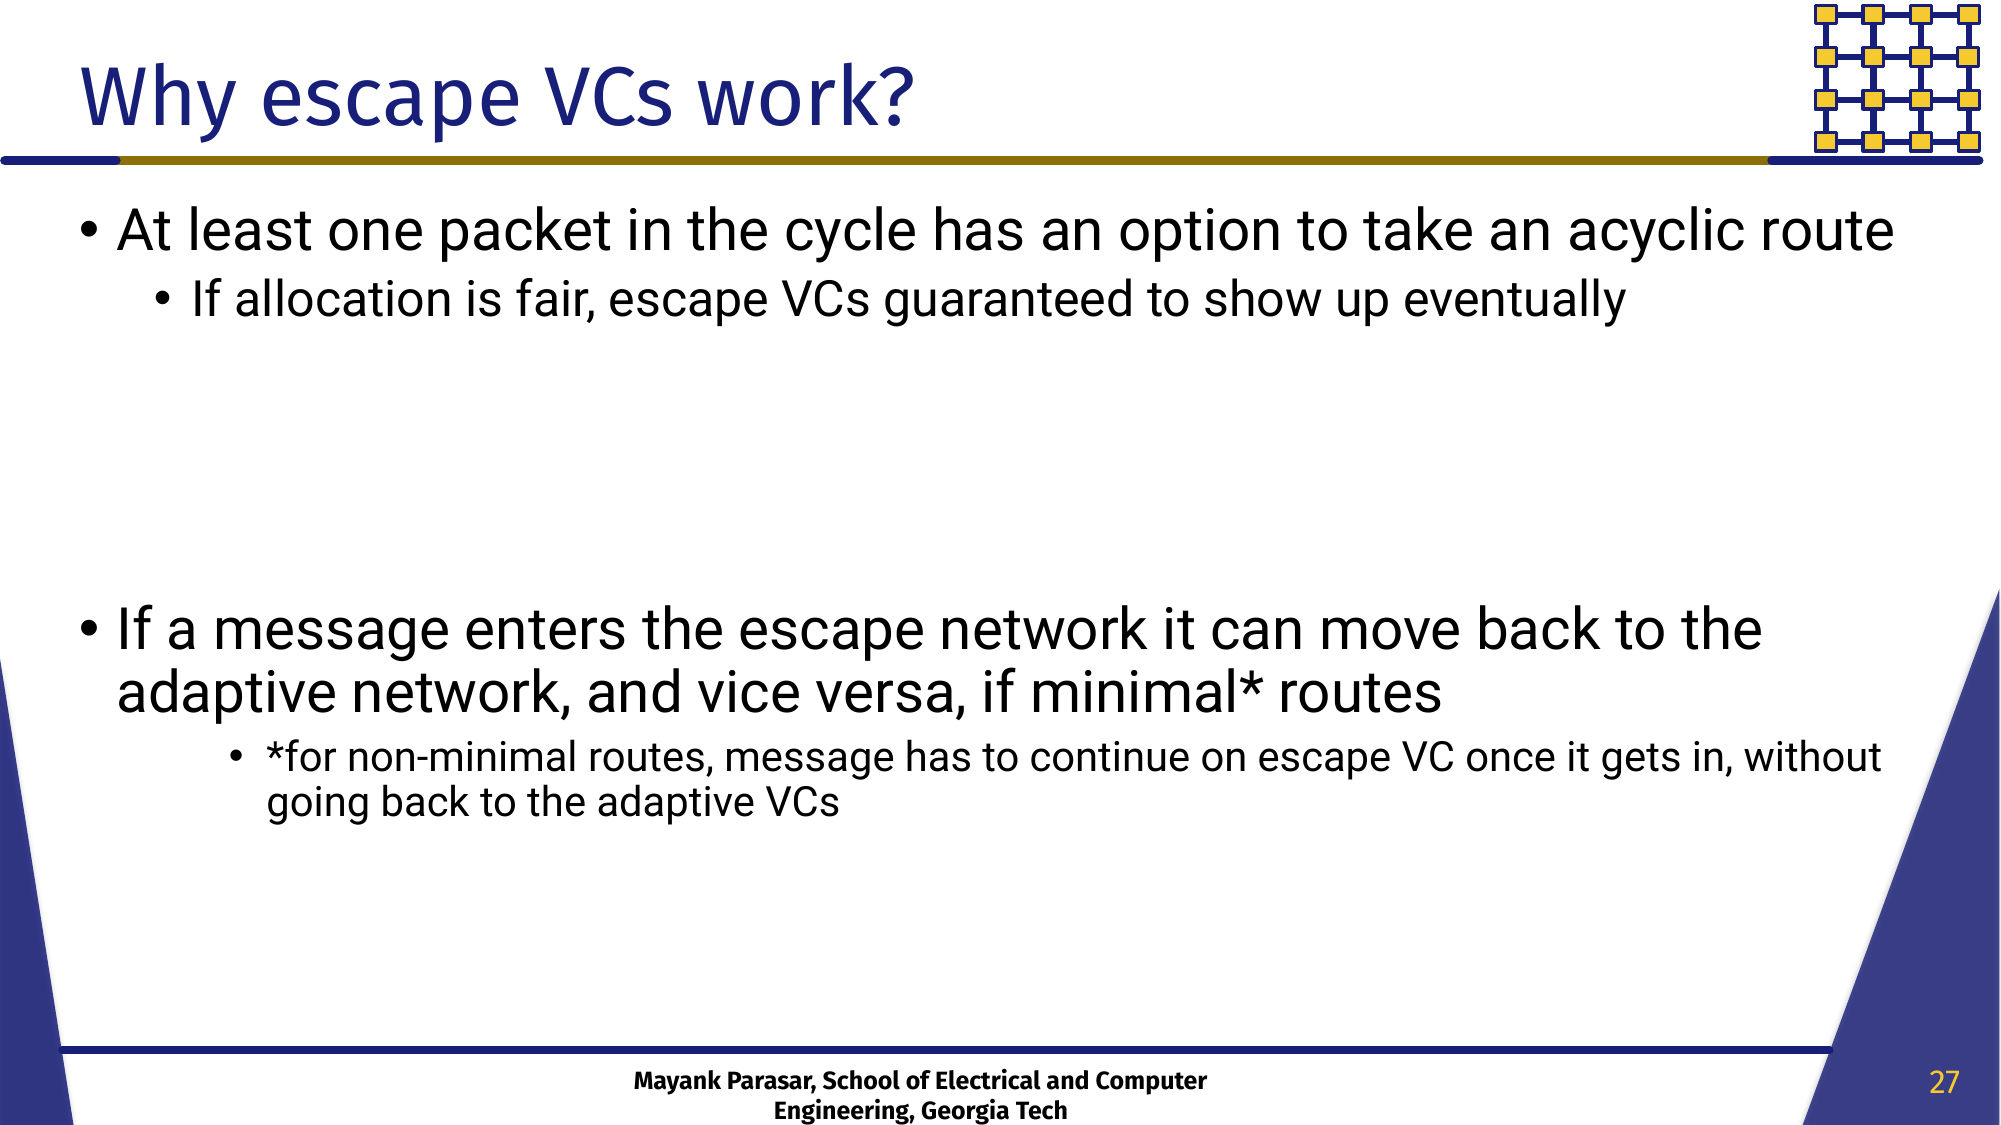

# Why escape VCs work?
At least one packet in the cycle has an option to take an acyclic route
If allocation is fair, escape VCs guaranteed to show up eventually

If a message enters the escape network it can move back to the adaptive network, and vice versa, if minimal* routes
*for non-minimal routes, message has to continue on escape VC once it gets in, without going back to the adaptive VCs

27
Mayank Parasar, School of Electrical and Computer Engineering, Georgia Tech